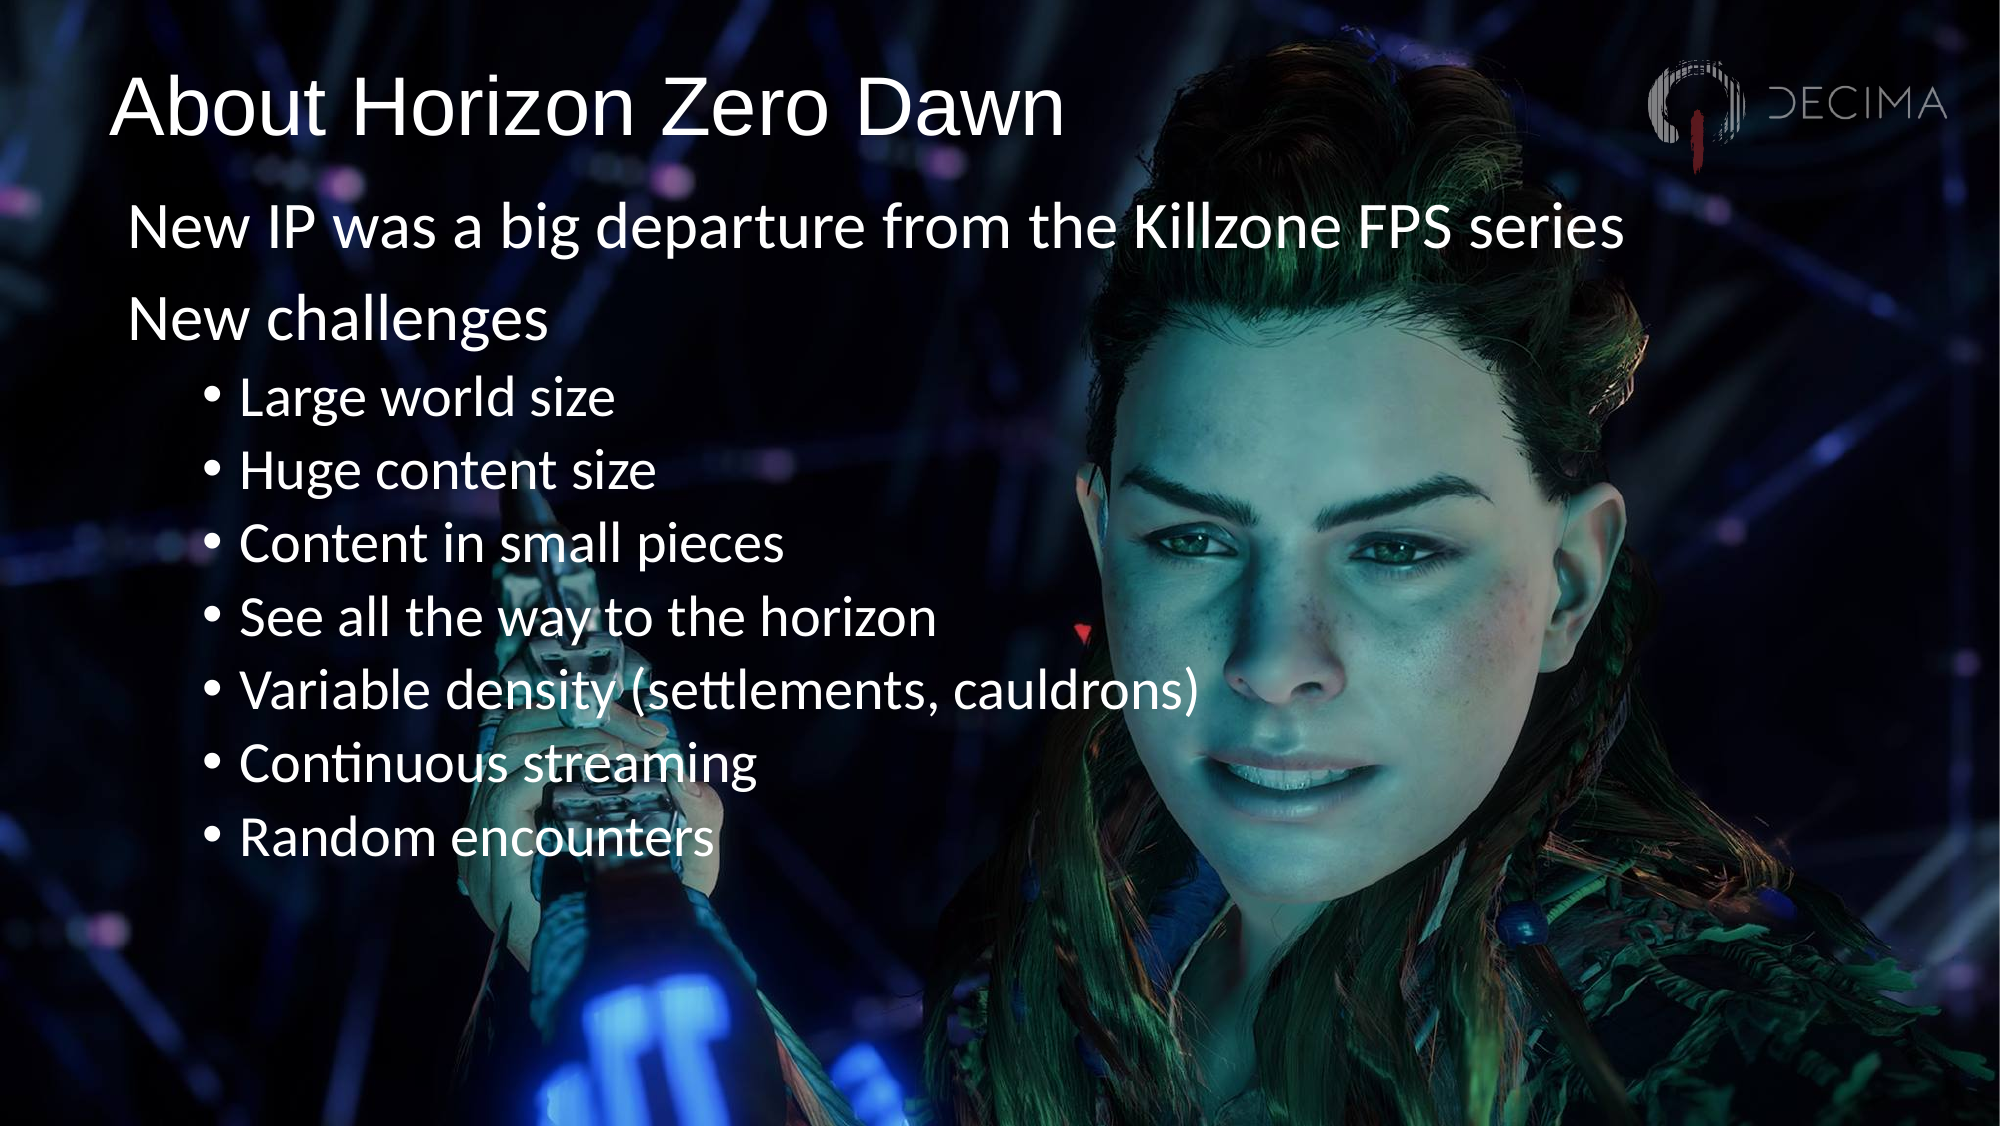

# About Horizon Zero Dawn
New IP was a big departure from the Killzone FPS series
New challenges
Large world size
Huge content size
Content in small pieces
See all the way to the horizon
Variable density (settlements, cauldrons)
Continuous streaming
Random encounters